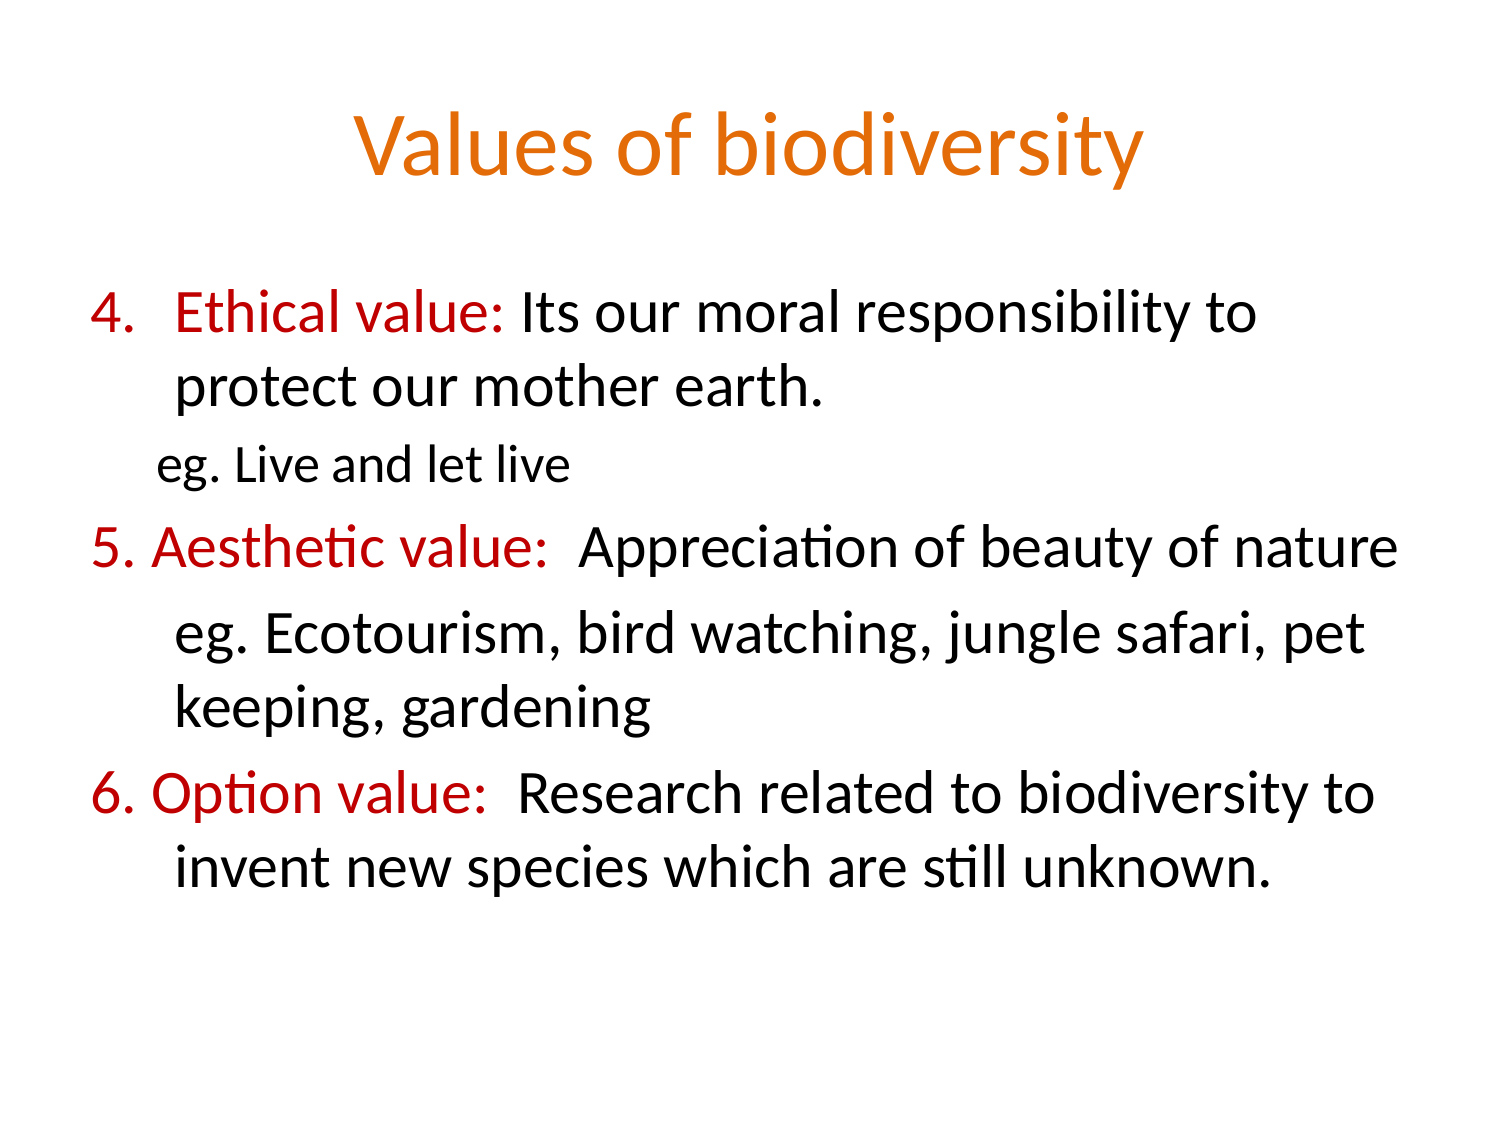

# Values of biodiversity
Ethical value: Its our moral responsibility to protect our mother earth.
eg. Live and let live
5. Aesthetic value:  Appreciation of beauty of nature
	eg. Ecotourism, bird watching, jungle safari, pet keeping, gardening
6. Option value:  Research related to biodiversity to invent new species which are still unknown.